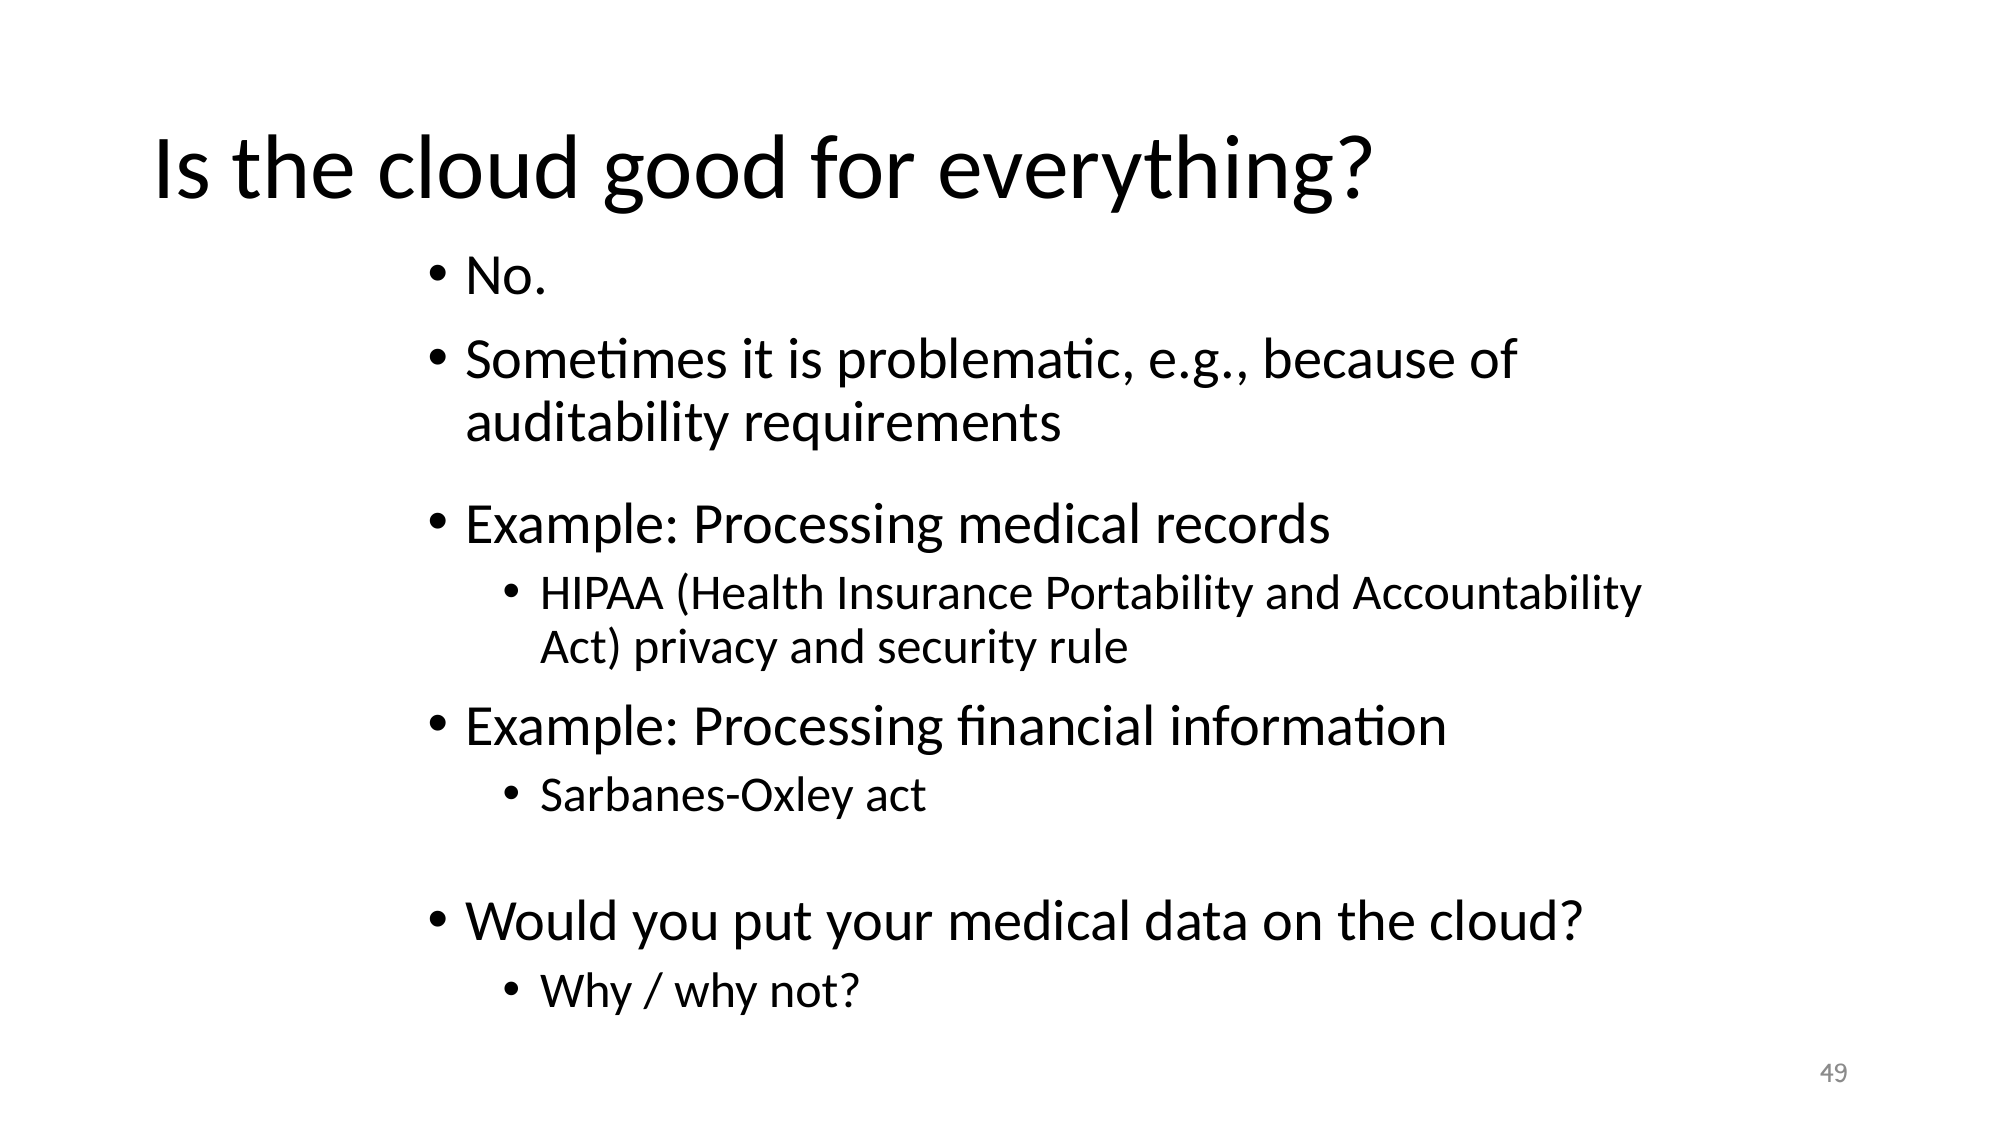

# Is the cloud good for everything?
No.
Sometimes it is problematic, e.g., because of auditability requirements
Example: Processing medical records
HIPAA (Health Insurance Portability and Accountability Act) privacy and security rule
Example: Processing financial information
Sarbanes-Oxley act

Would you put your medical data on the cloud?
Why / why not?

49